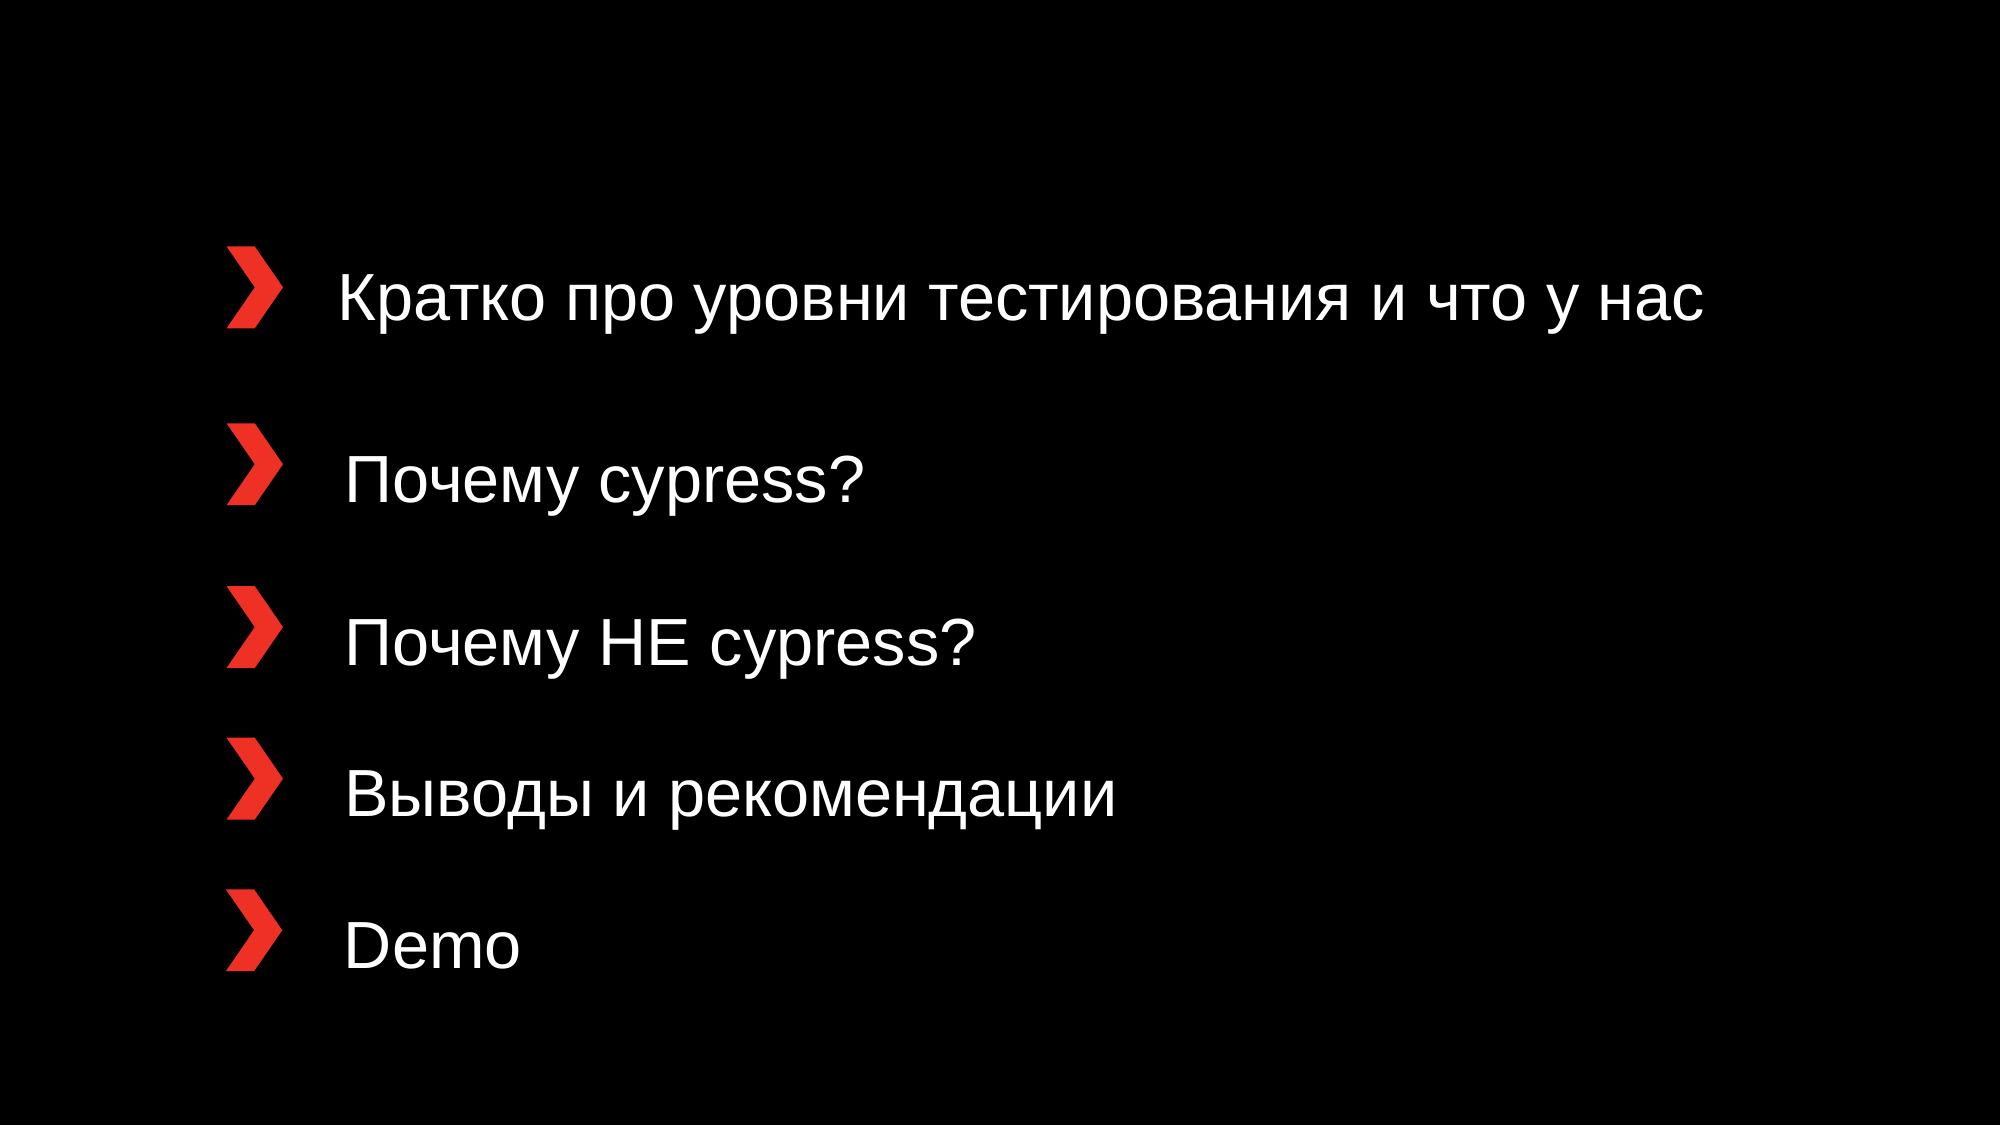

Кратко про уровни тестирования и что у нас

Почему cypress?

Почему НЕ cypress?

Выводы и рекомендации

Demo

3